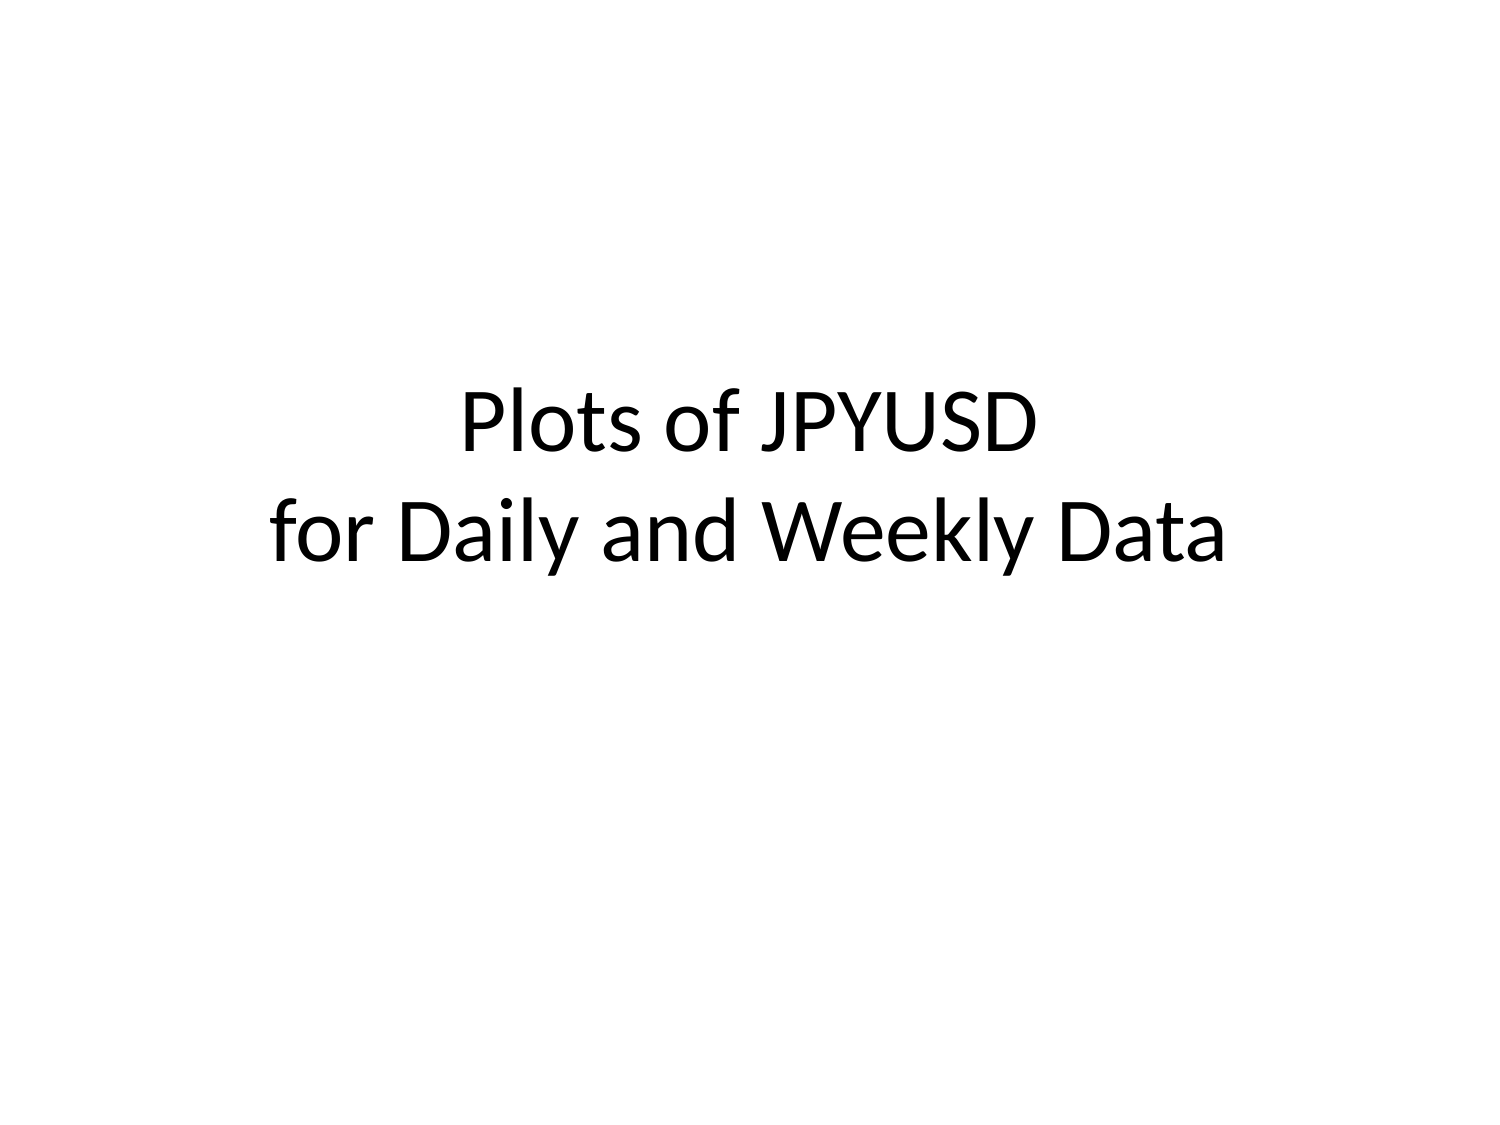

# Plots of JPYUSD for Daily and Weekly Data